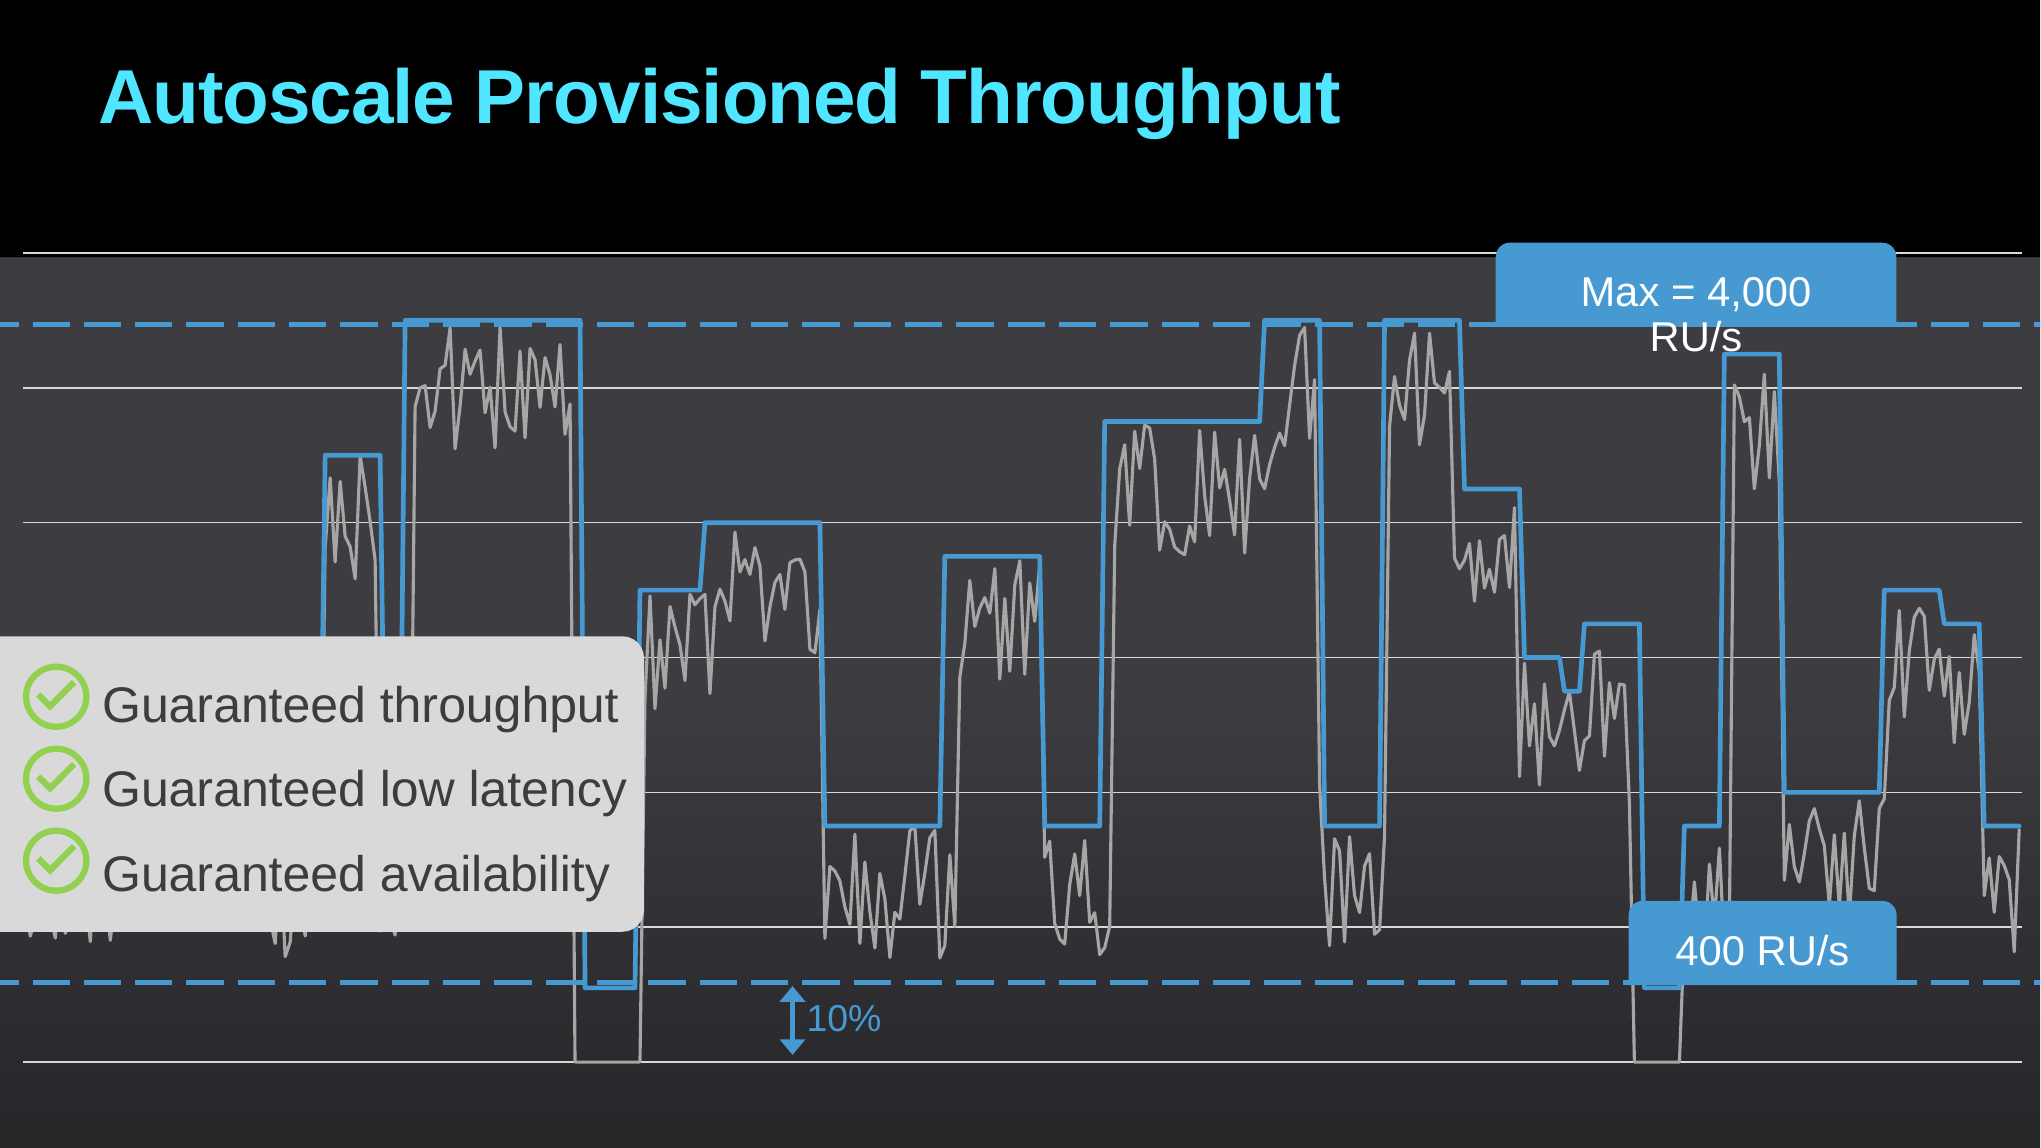

Autoscale Provisioned Throughput

### Chart

| Category |  |  |
|---|---|---|
Max = 4,000 RU/s

Guaranteed throughput
Guaranteed low latency
Guaranteed availability

400 RU/s
10%